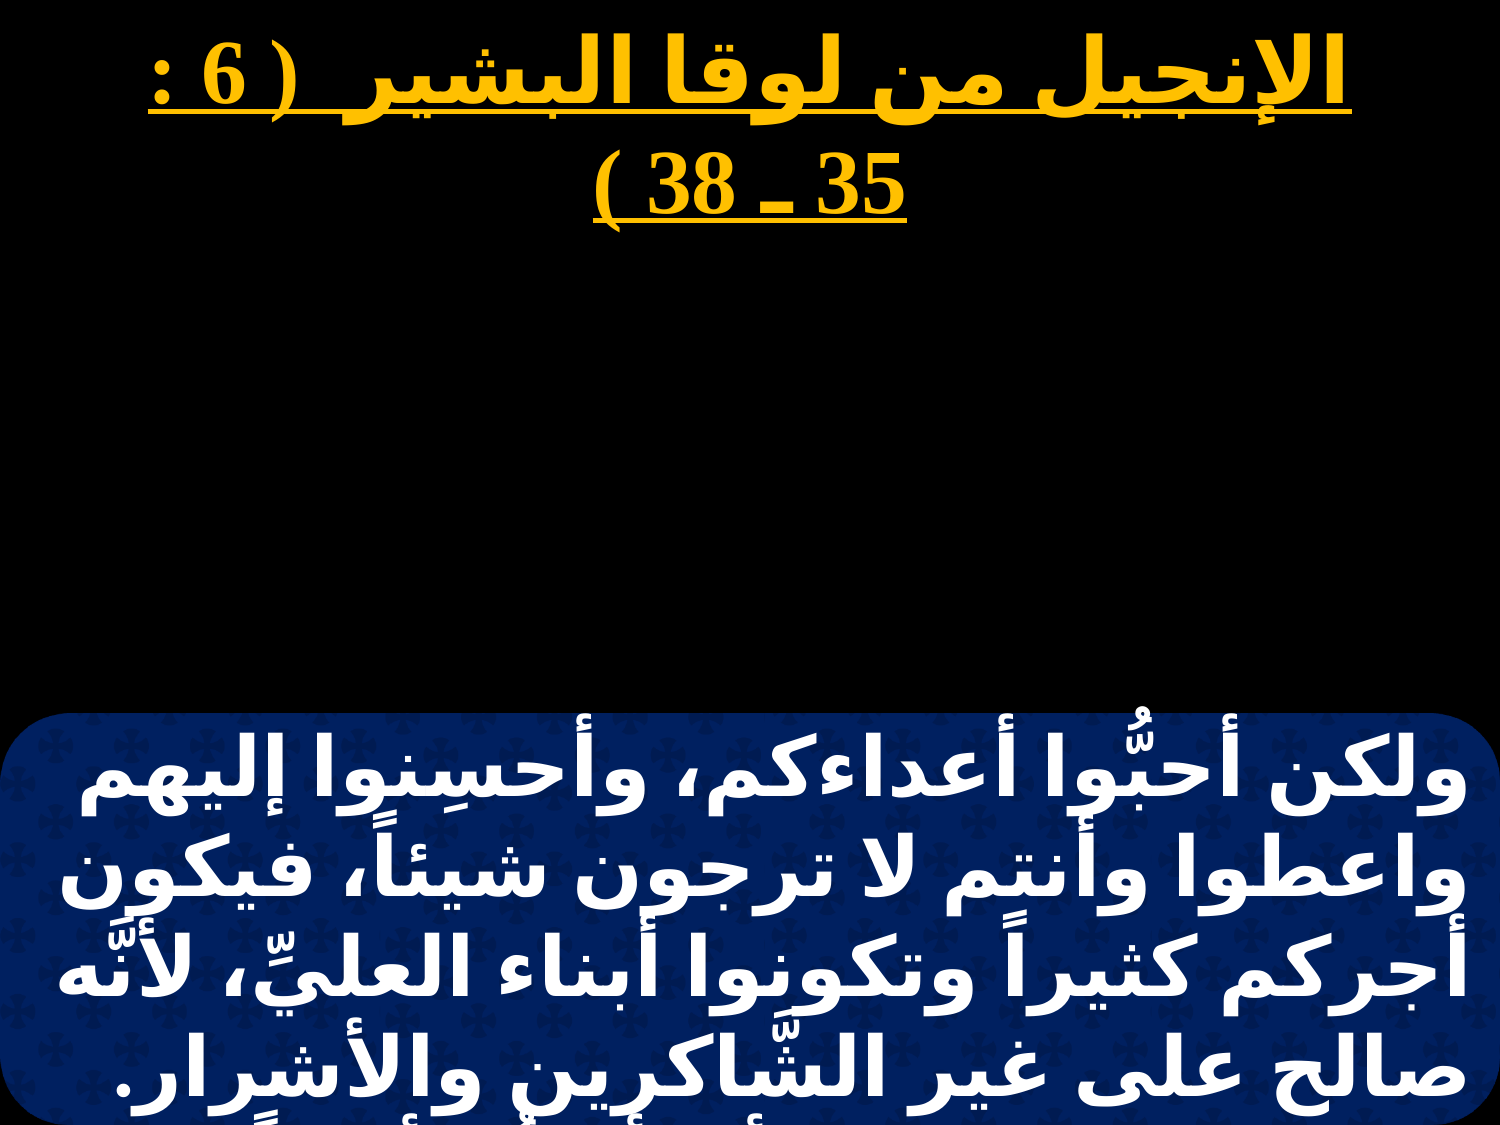

الإنجيل من لوقا البشير  ( 6 : 35 ـ 38 )
ولكن أحبُّوا أعداءكم، وأحسِنوا إليهم واعطوا وأنتم لا ترجون شيئاً، فيكون أجركم كثيراً وتكونوا أبناء العليِّ، لأنَّه صالح على غير الشَّاكرين والأشرار. فكونوا رُحماء كما أن أباكُم أيضاً رحيمٌ. لا